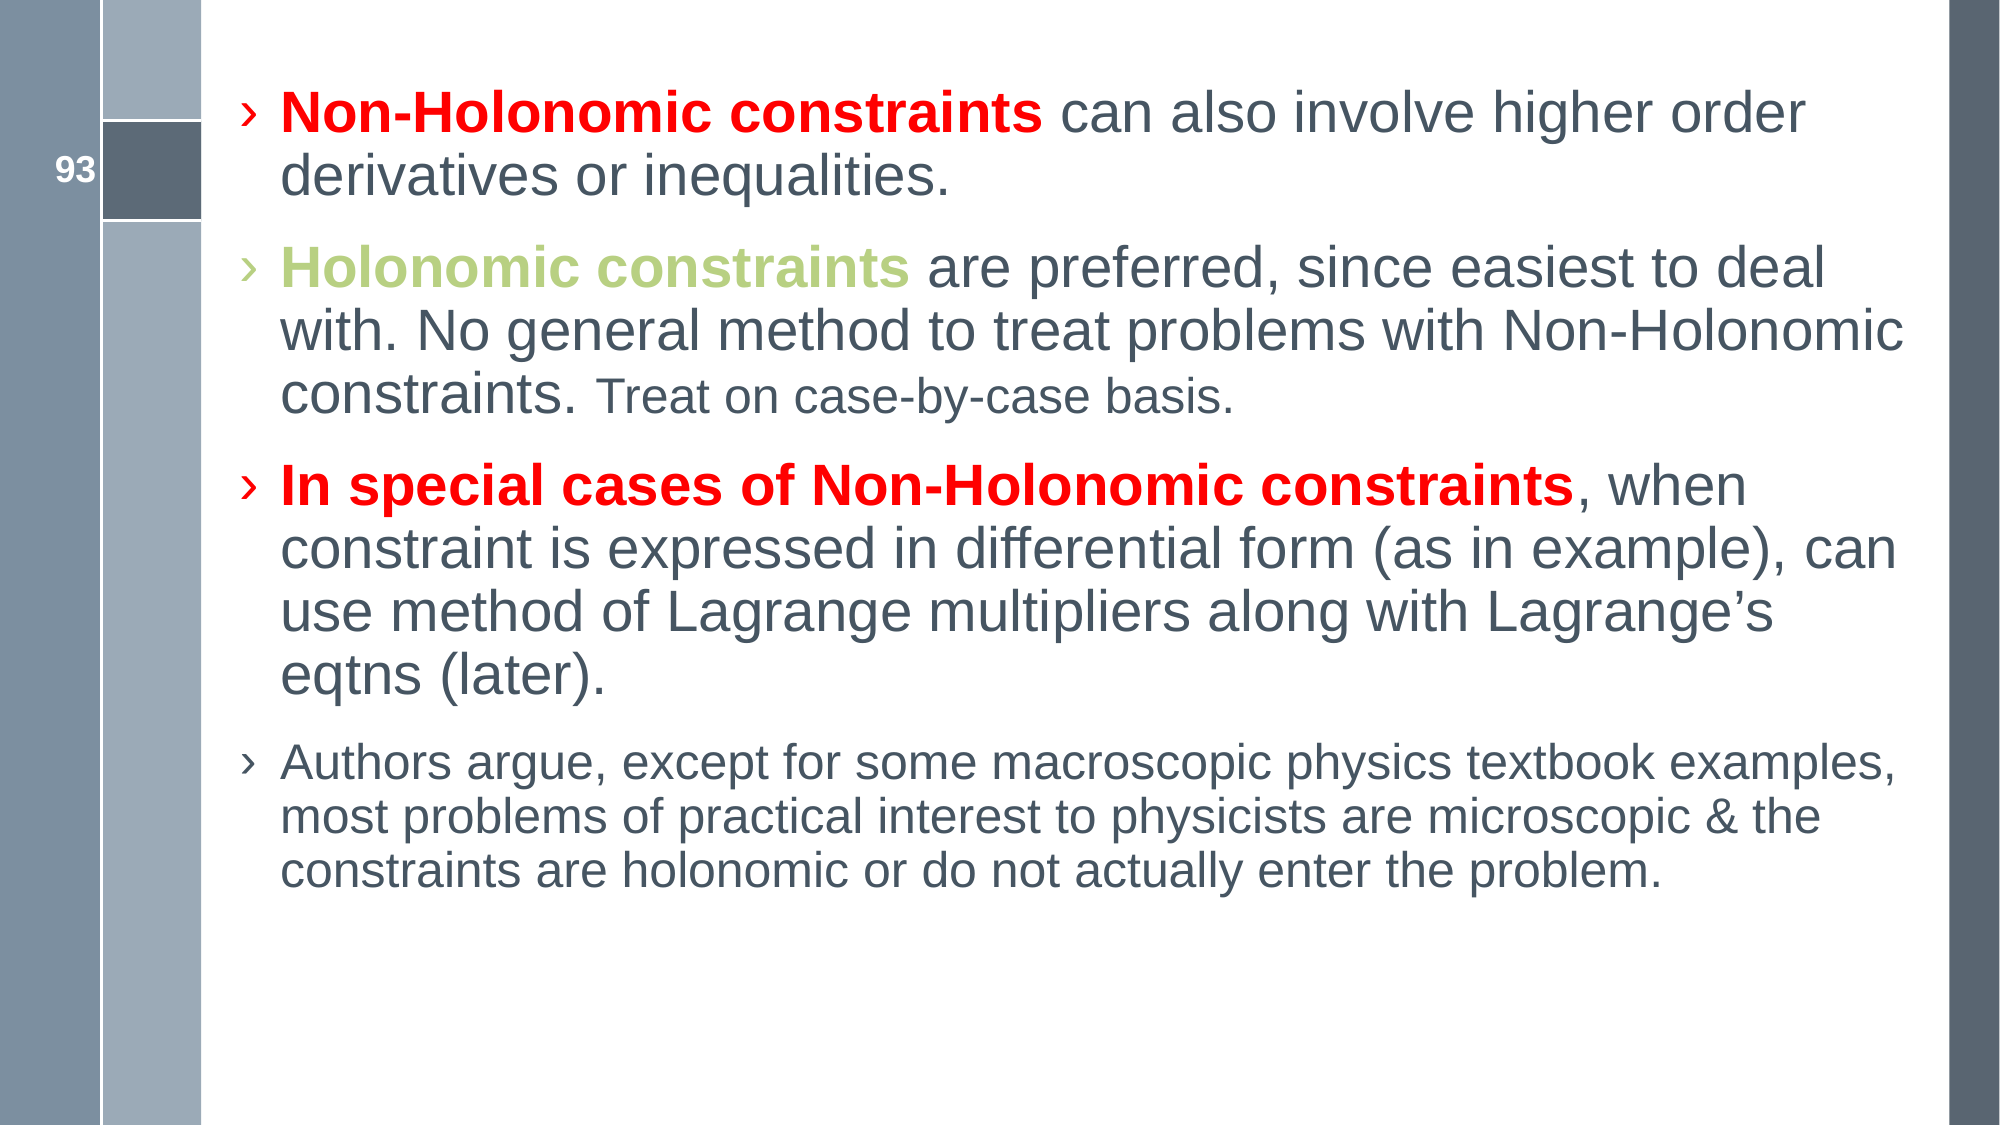

Non-Holonomic constraints can also involve higher order derivatives or inequalities.
Holonomic constraints are preferred, since easiest to deal with. No general method to treat problems with Non-Holonomic constraints. Treat on case-by-case basis.
In special cases of Non-Holonomic constraints, when constraint is expressed in differential form (as in example), can use method of Lagrange multipliers along with Lagrange’s eqtns (later).
Authors argue, except for some macroscopic physics textbook examples, most problems of practical interest to physicists are microscopic & the constraints are holonomic or do not actually enter the problem.